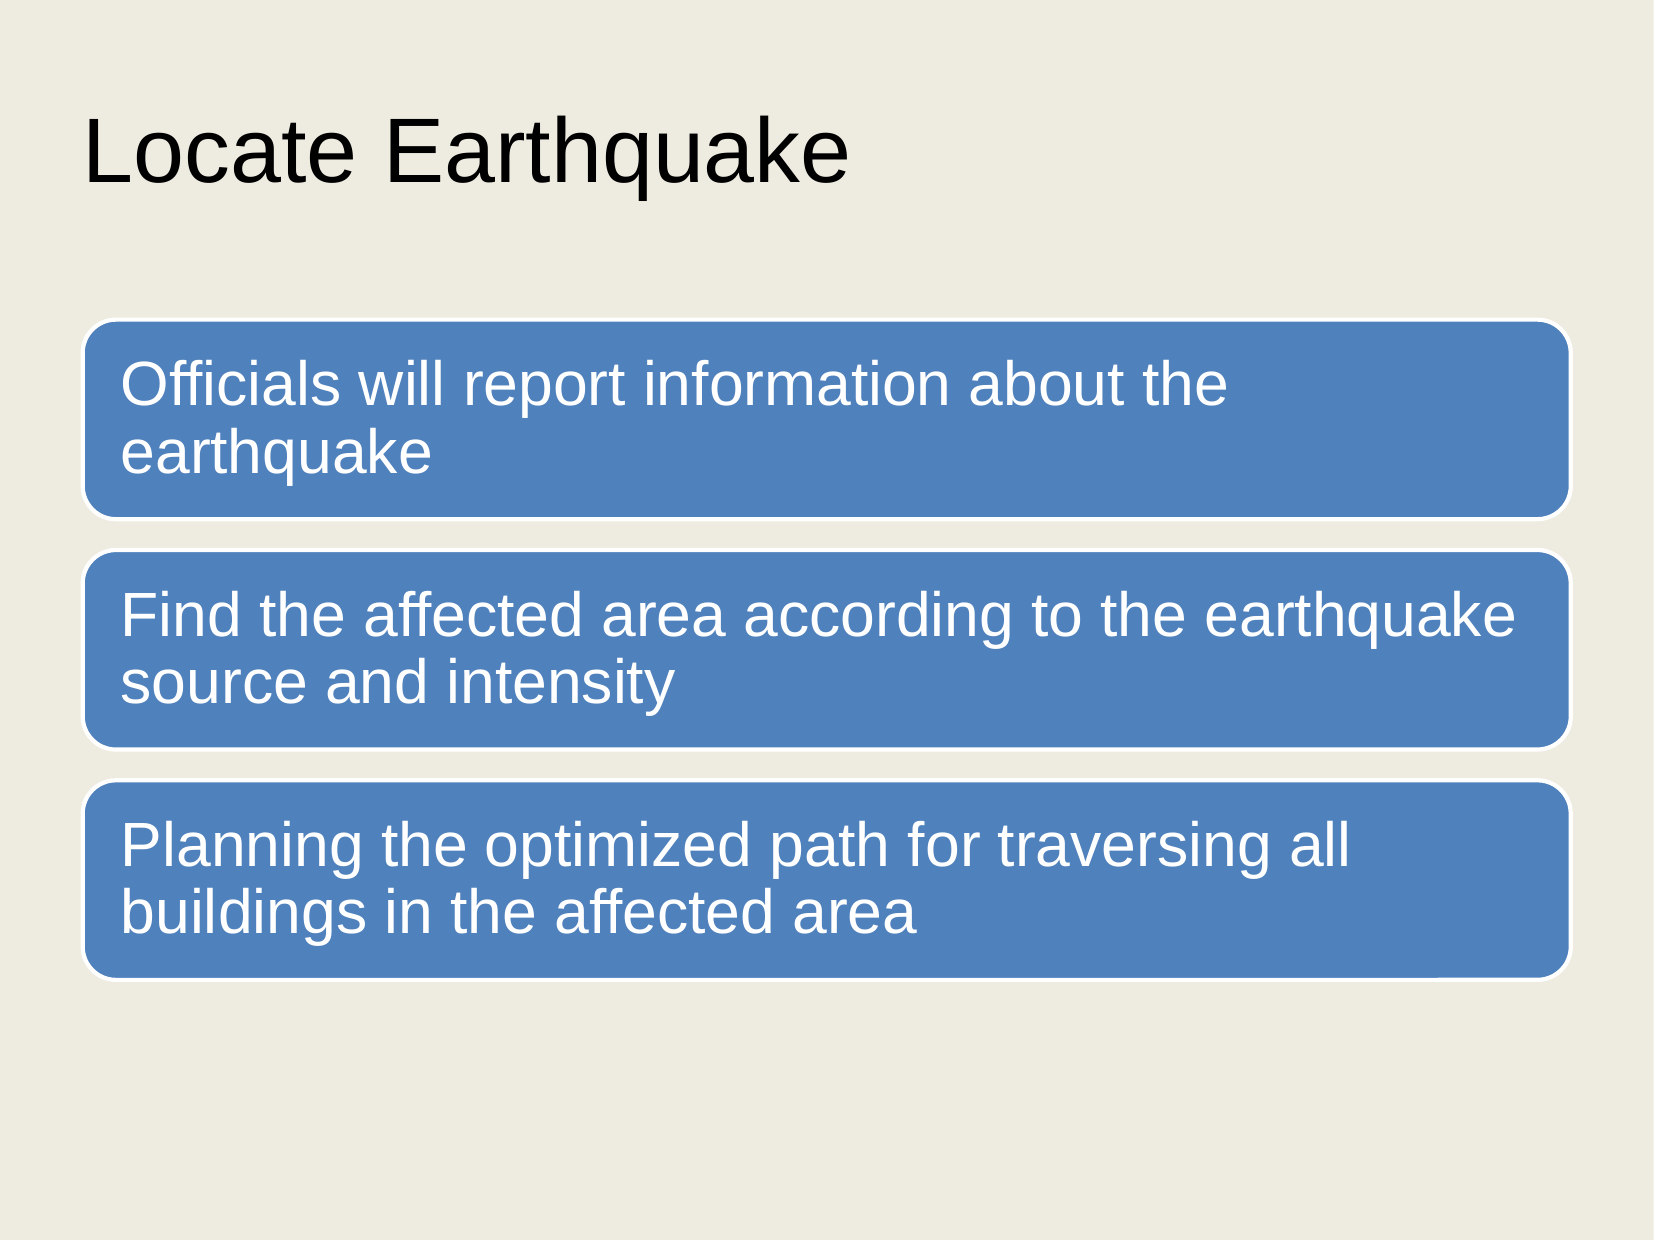

# Locate Earthquake
Officials will report information about the earthquake
Find the affected area according to the earthquake source and intensity
Planning the optimized path for traversing all buildings in the affected area